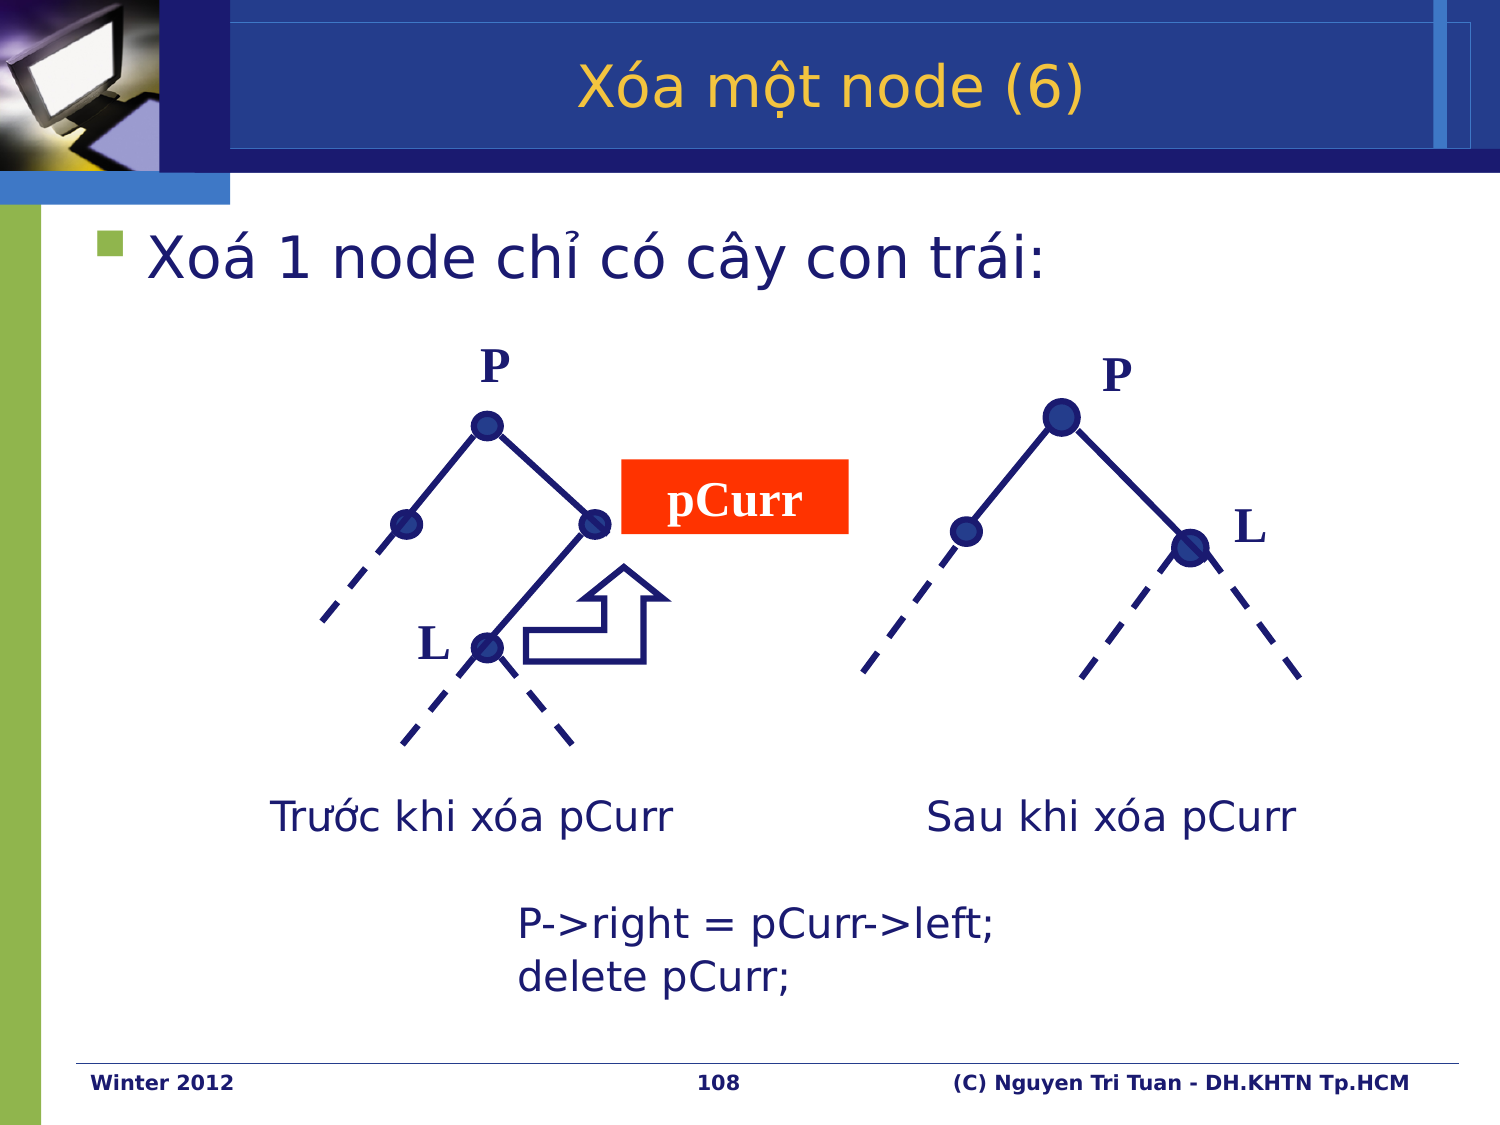

# Xóa một node (6)
Xoá 1 node chỉ có cây con trái:

P
P

pCurr
L

L

Trước khi xóa pCurr		Sau khi xóa pCurr

			P->right = pCurr->left;
			delete pCurr;
Winter 2012
108
(C) Nguyen Tri Tuan - DH.KHTN Tp.HCM